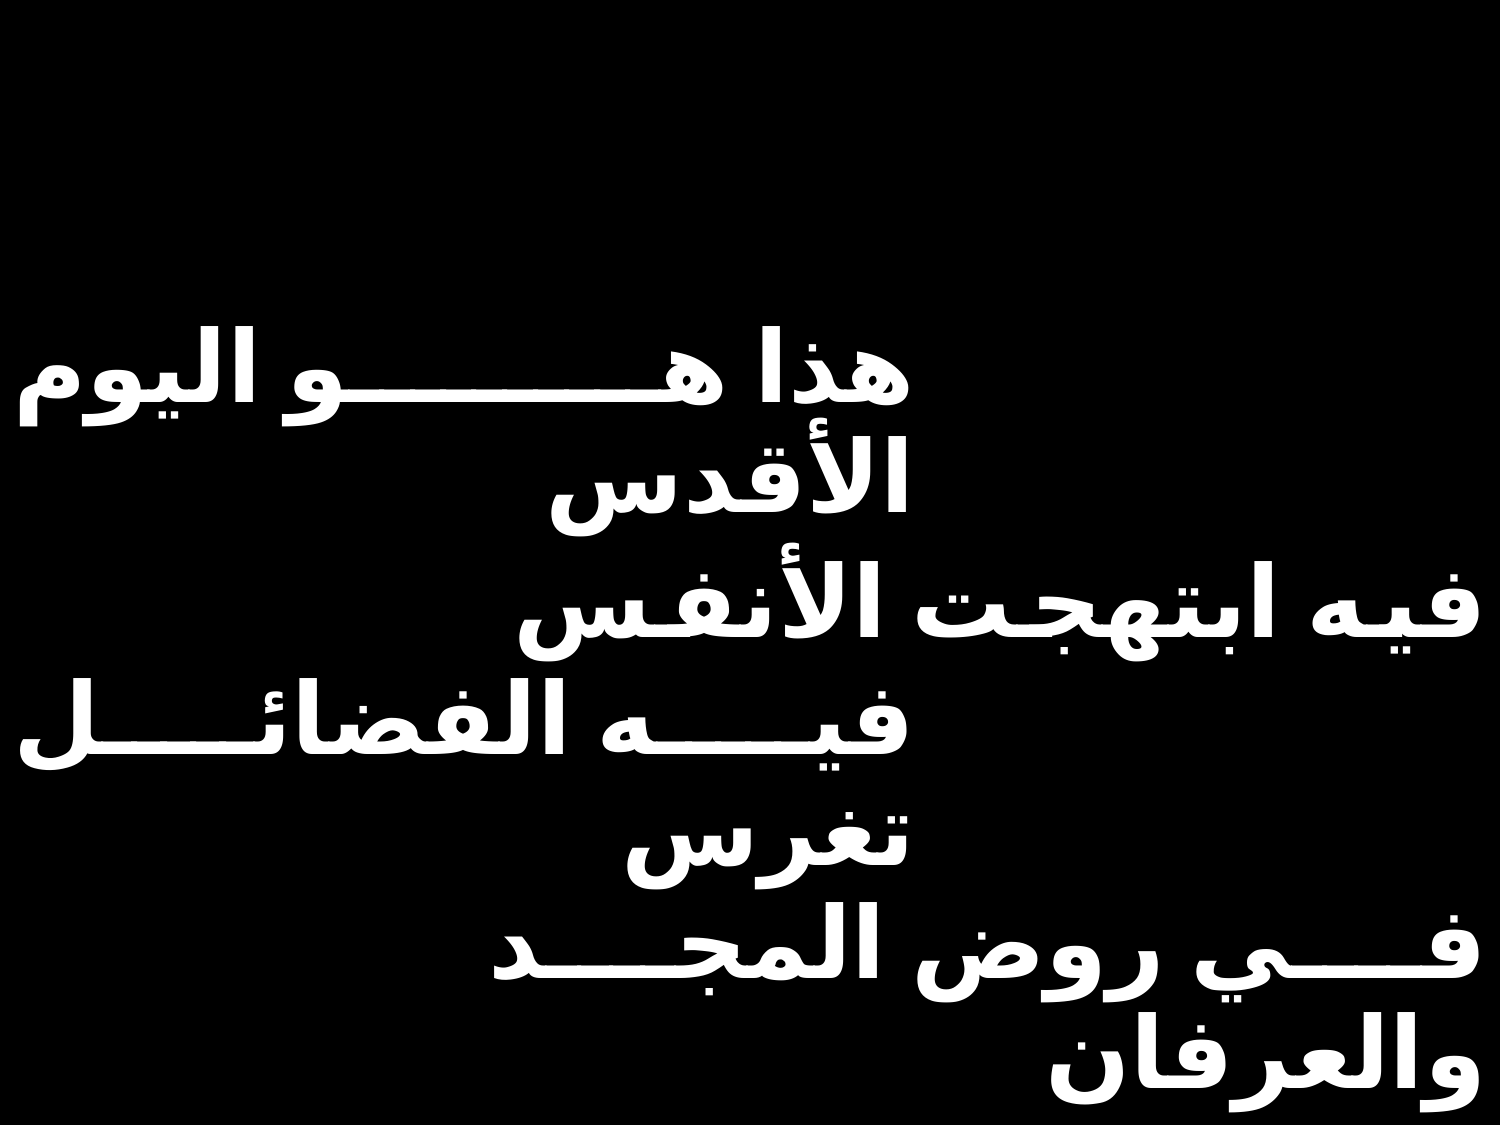

| هذا هو اليوم الأقدس |  |  |
| --- | --- | --- |
|  | فيه ابتهجت الأنفس |  |
| فيه الفضائل تغرس |  |  |
|  | في روض المجد والعرفان |  |